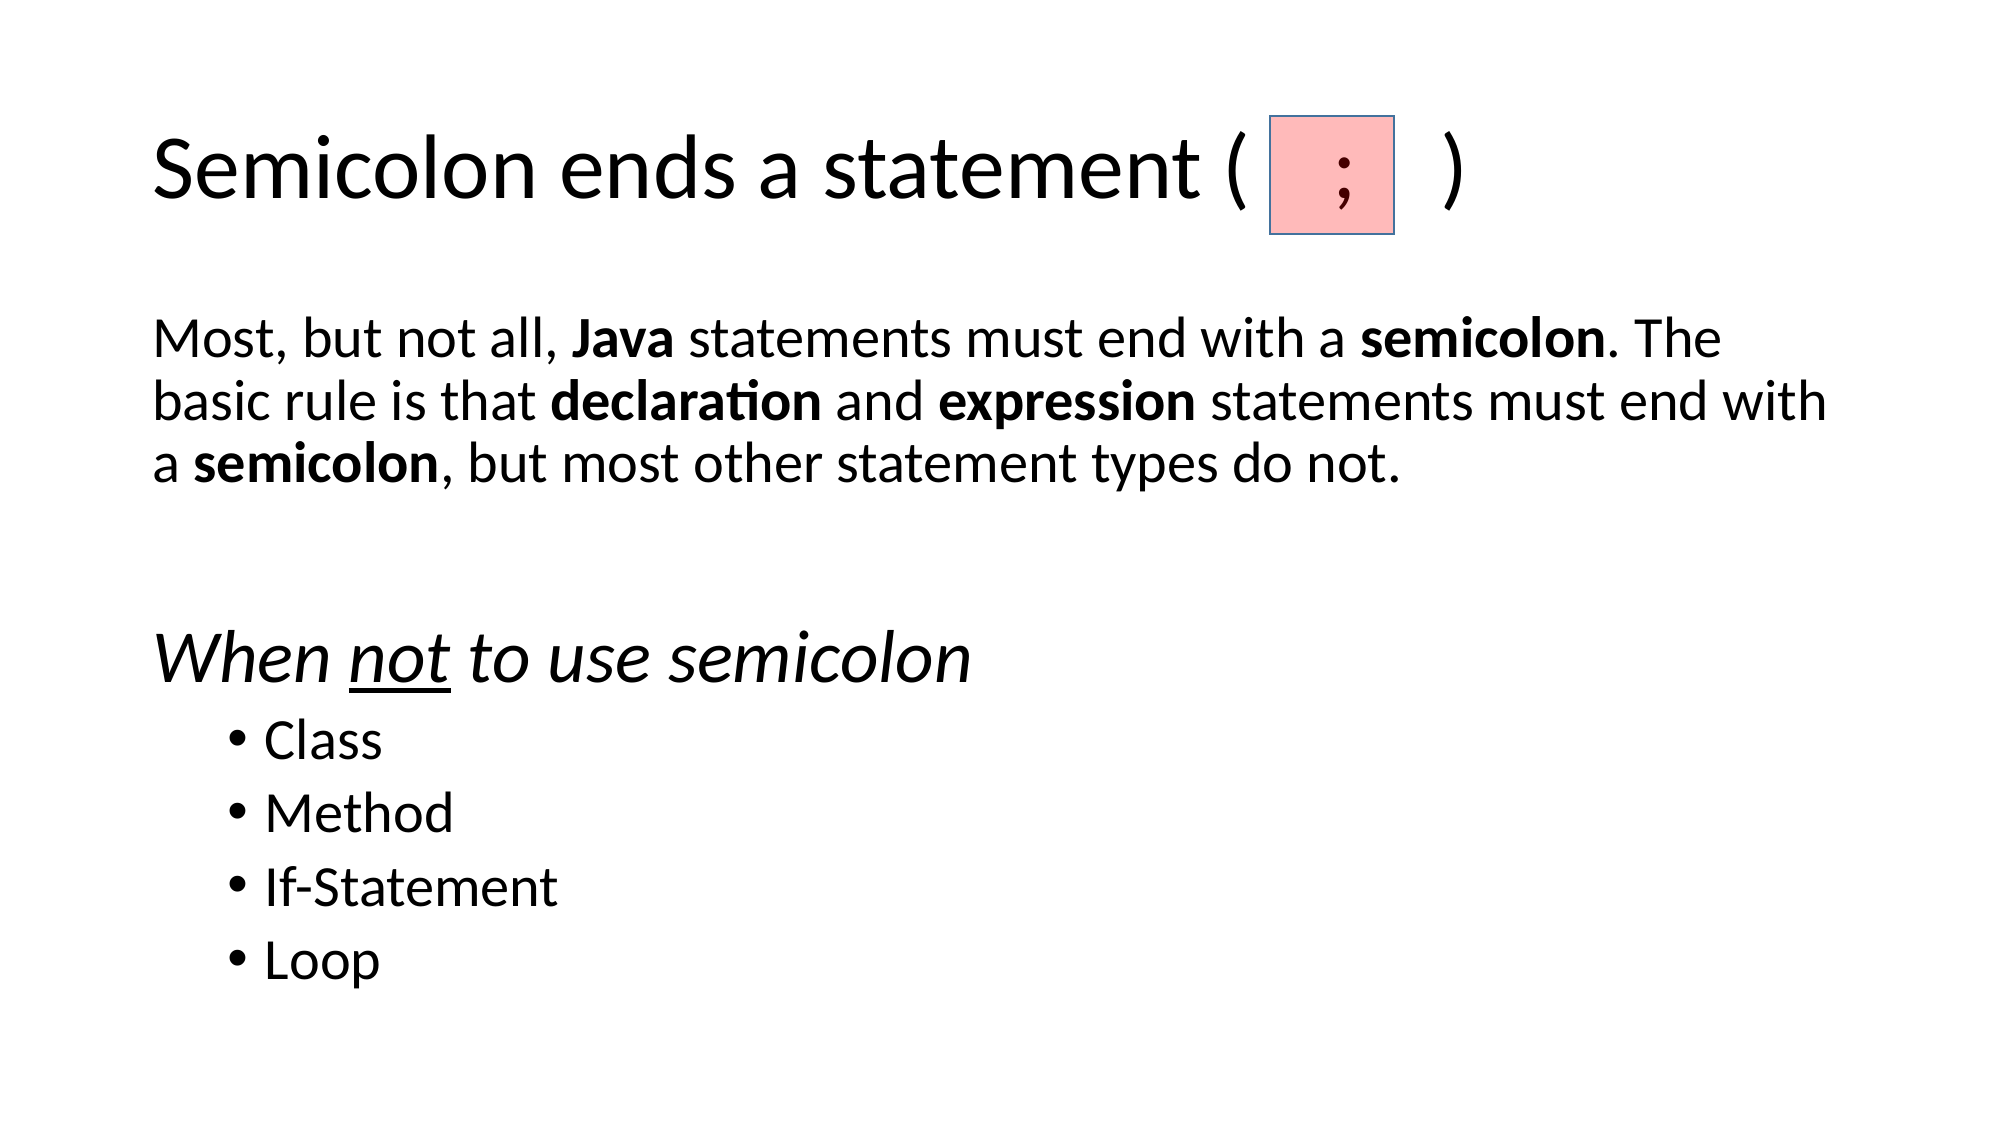

# Semicolon ends a statement (    ;    )

Most, but not all, Java statements must end with a semicolon. The basic rule is that declaration and expression statements must end with a semicolon, but most other statement types do not.

When not to use semicolon
Class
Method
If-Statement
Loop